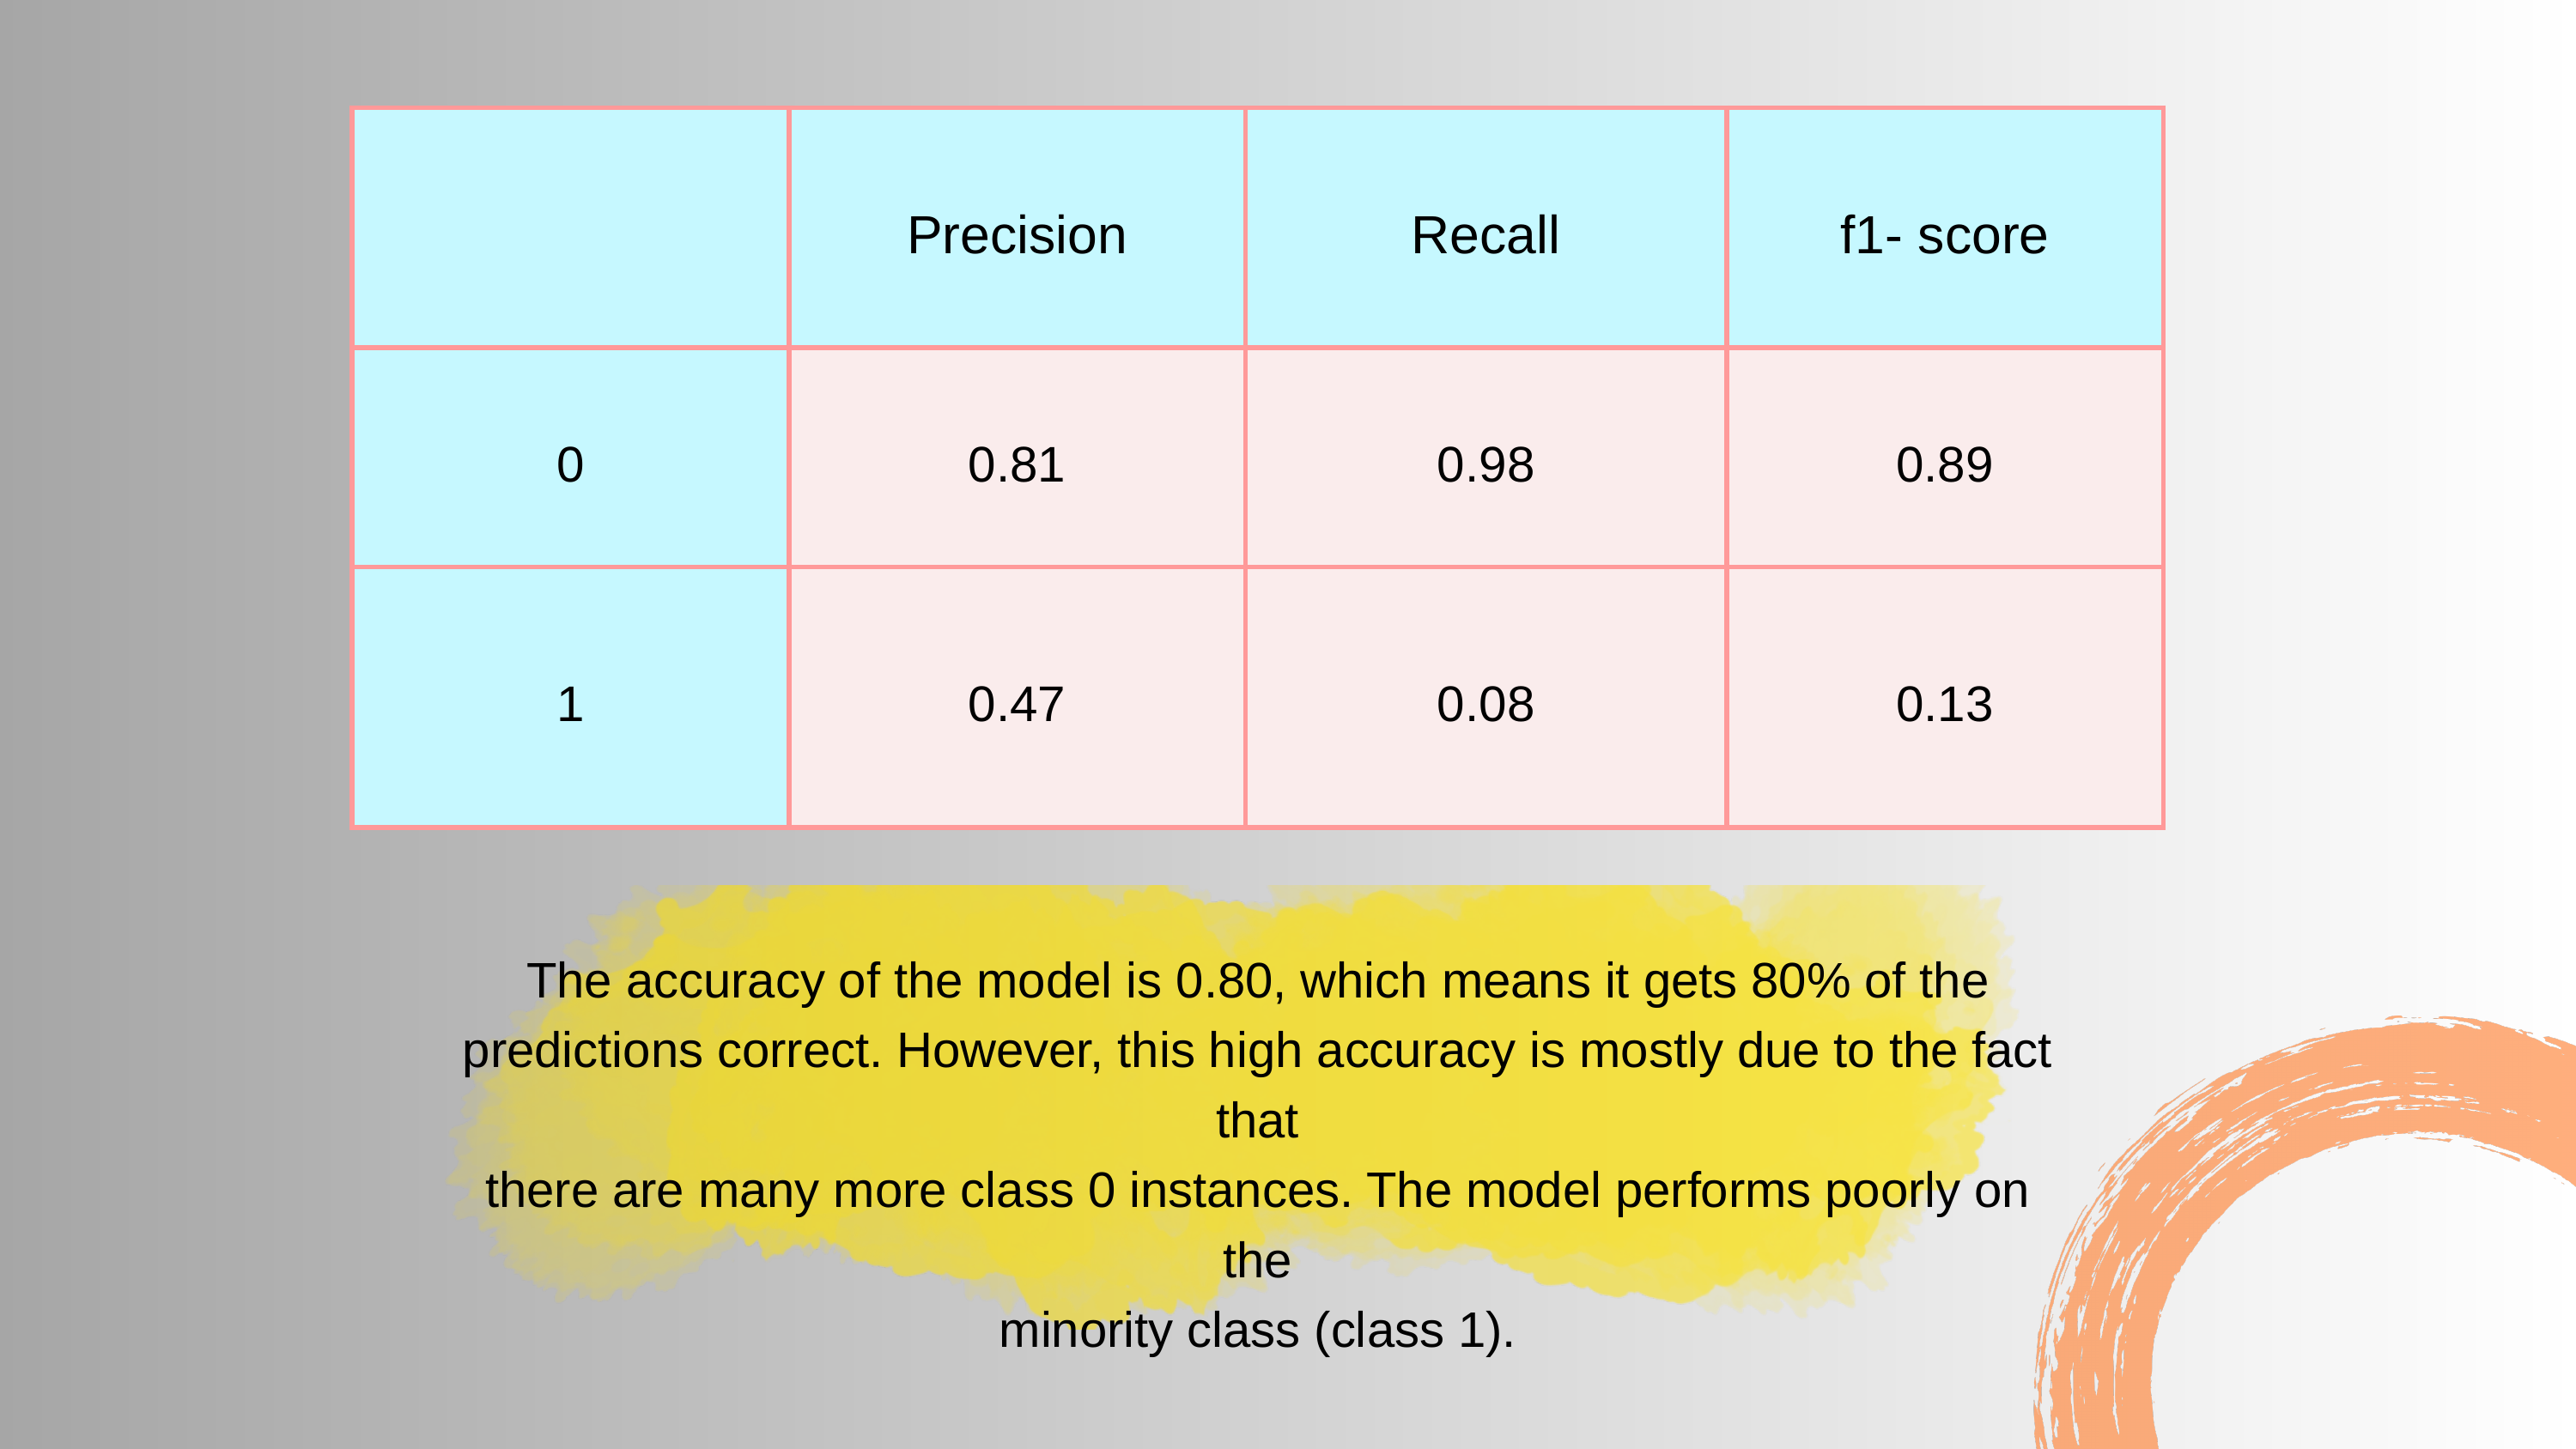

|  | Precision | Recall | f1- score |
| --- | --- | --- | --- |
| 0 | 0.81 | 0.98 | 0.89 |
| 1 | 0.47 | 0.08 | 0.13 |

The accuracy of the model is 0.80, which means it gets 80% of the
predictions correct. However, this high accuracy is mostly due to the fact that
there are many more class 0 instances. The model performs poorly on the
minority class (class 1).